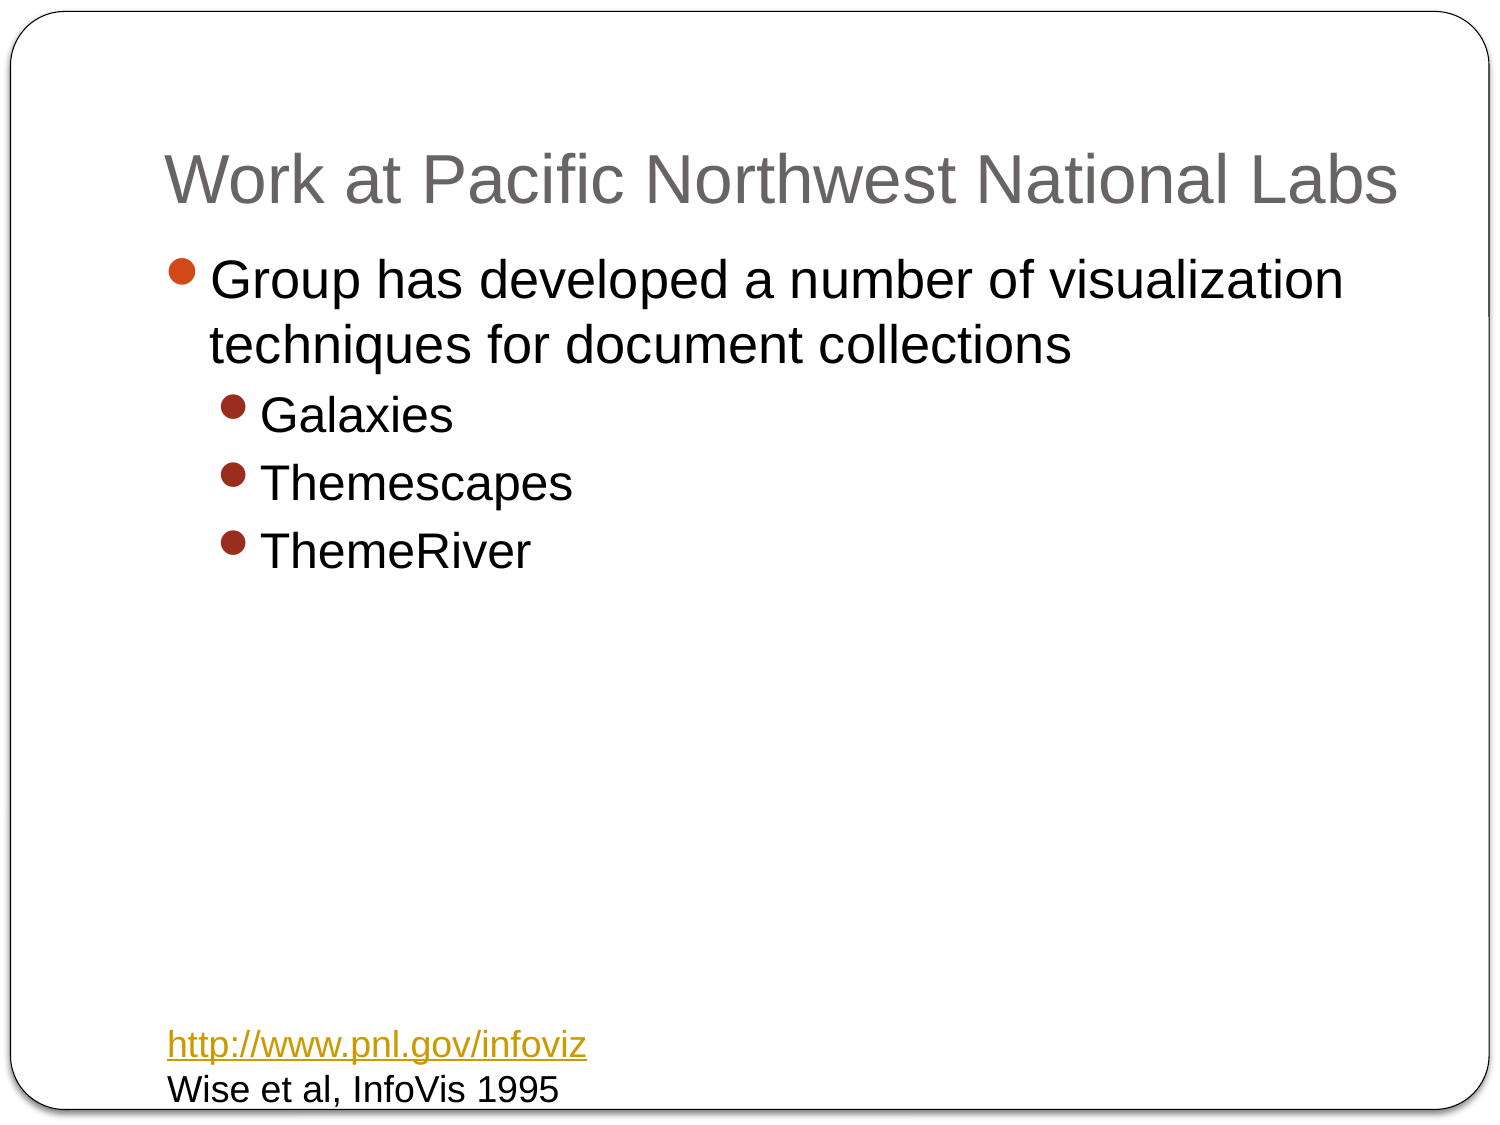

# Work at Pacific Northwest National Labs
Group has developed a number of visualization techniques for document collections
Galaxies
Themescapes
ThemeRiver
http://www.pnl.gov/infoviz
Wise et al, InfoVis 1995